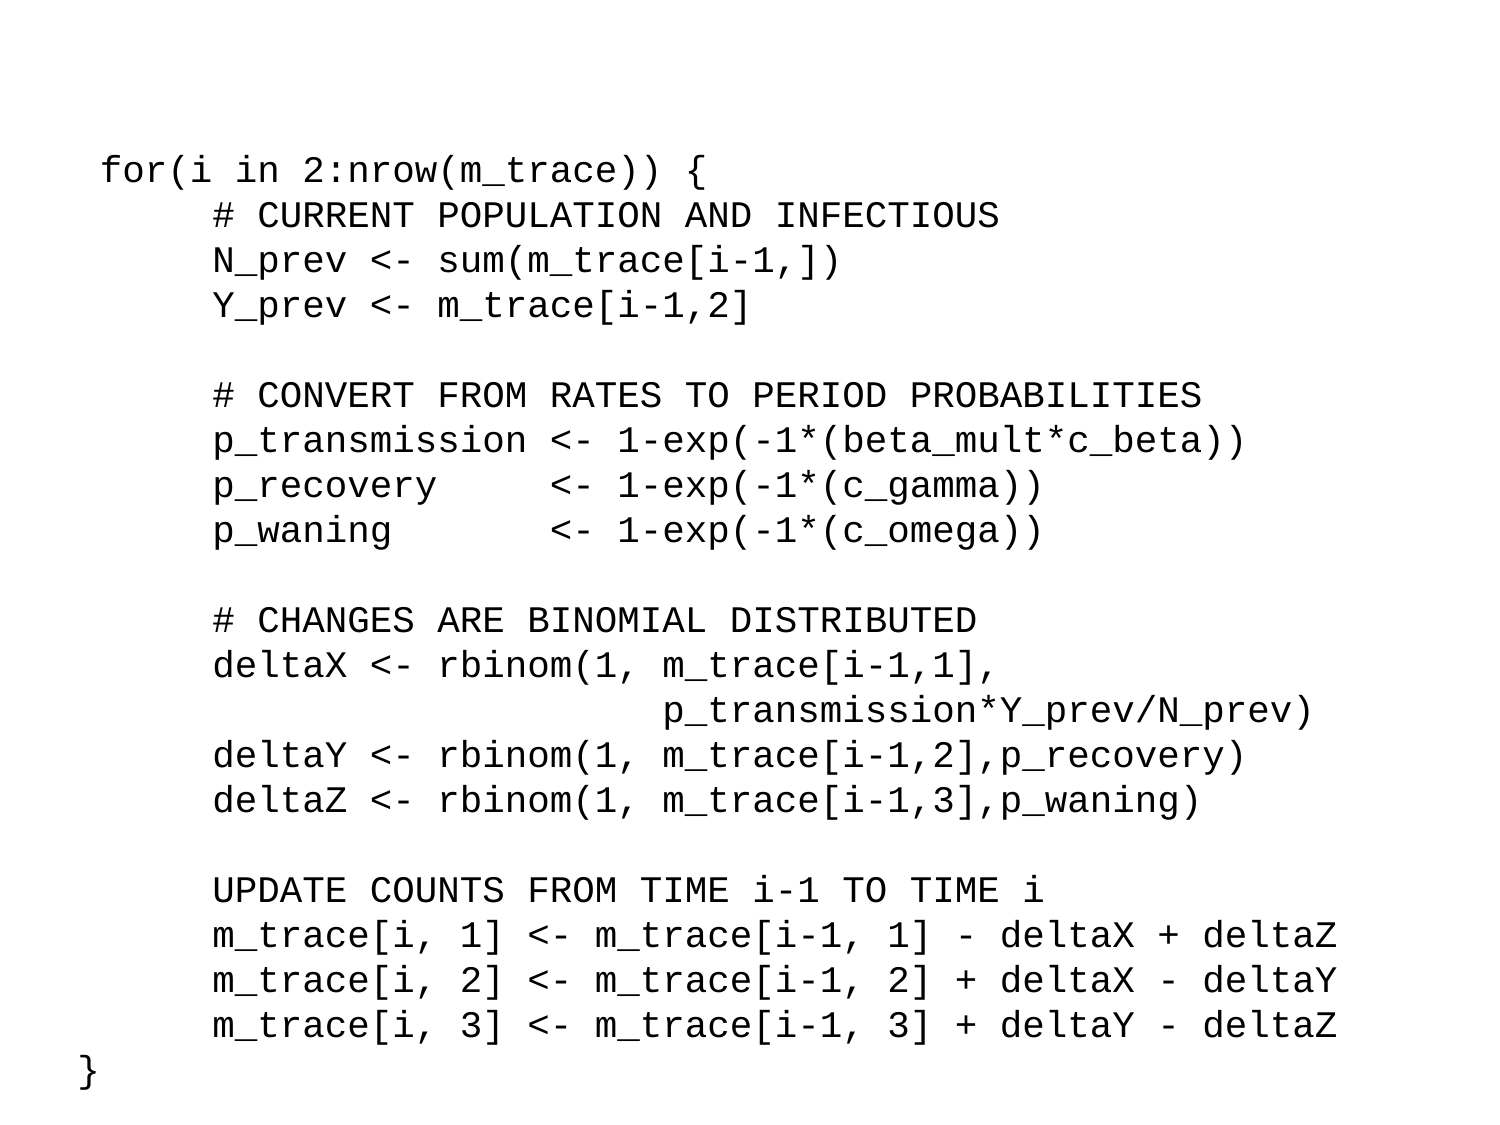

for(i in 2:nrow(m_trace)) {
      # CURRENT POPULATION AND INFECTIOUS
      N_prev <- sum(m_trace[i-1,])
      Y_prev <- m_trace[i-1,2]

      # CONVERT FROM RATES TO PERIOD PROBABILITIES
      p_transmission <- 1-exp(-1*(beta_mult*c_beta))
      p_recovery     <- 1-exp(-1*(c_gamma))
      p_waning       <- 1-exp(-1*(c_omega))

      # CHANGES ARE BINOMIAL DISTRIBUTED
      deltaX <- rbinom(1, m_trace[i-1,1],
                          p_transmission*Y_prev/N_prev)
      deltaY <- rbinom(1, m_trace[i-1,2],p_recovery)
      deltaZ <- rbinom(1, m_trace[i-1,3],p_waning)

      UPDATE COUNTS FROM TIME i-1 TO TIME i
      m_trace[i, 1] <- m_trace[i-1, 1] - deltaX + deltaZ
      m_trace[i, 2] <- m_trace[i-1, 2] + deltaX - deltaY
      m_trace[i, 3] <- m_trace[i-1, 3] + deltaY - deltaZ
}